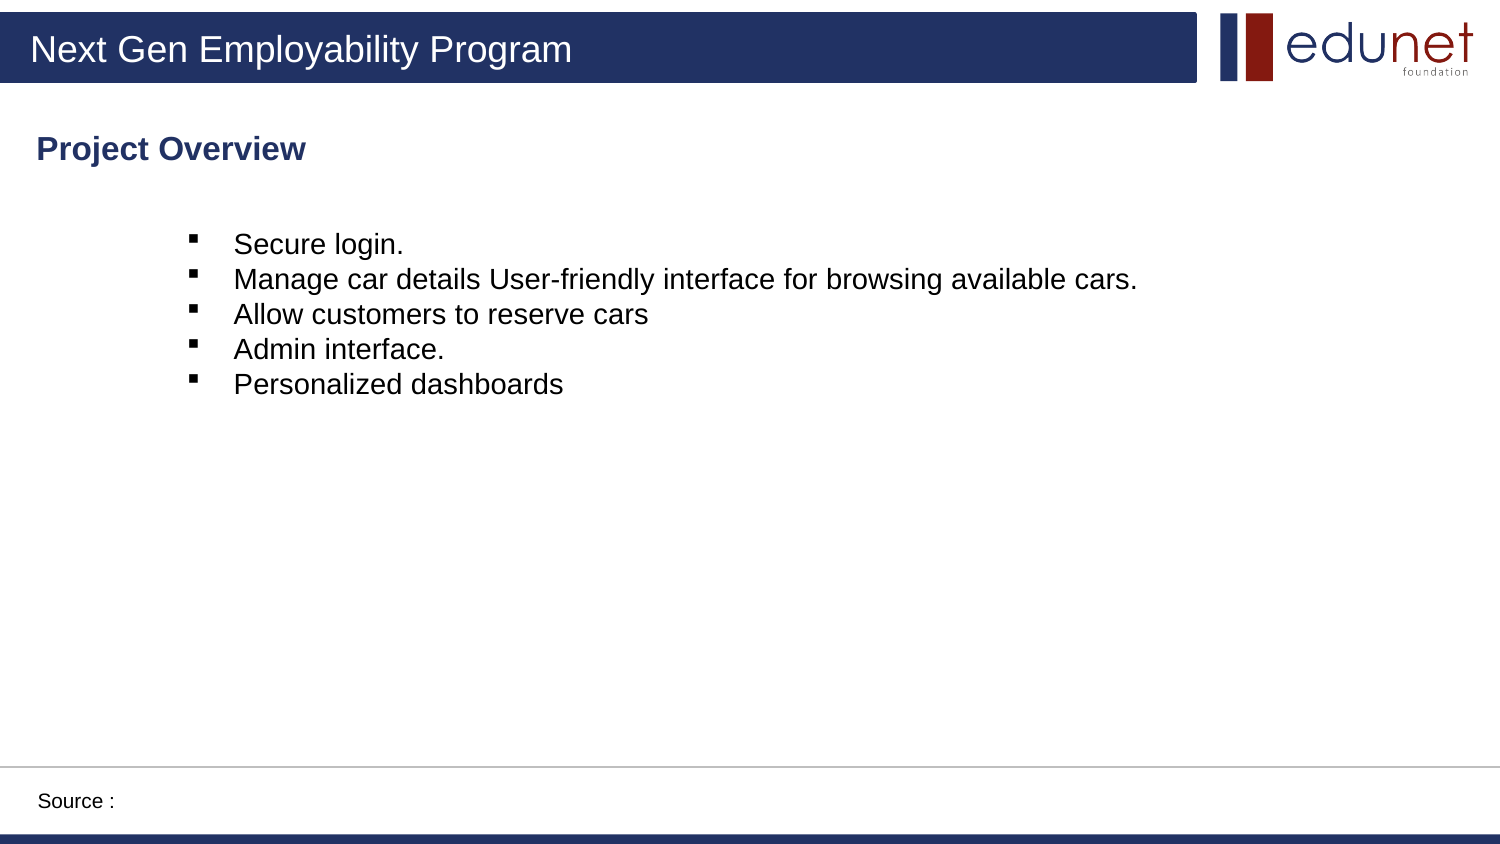

Project Overview
Secure login.
Manage car details User-friendly interface for browsing available cars.
Allow customers to reserve cars
Admin interface.
Personalized dashboards
Source :